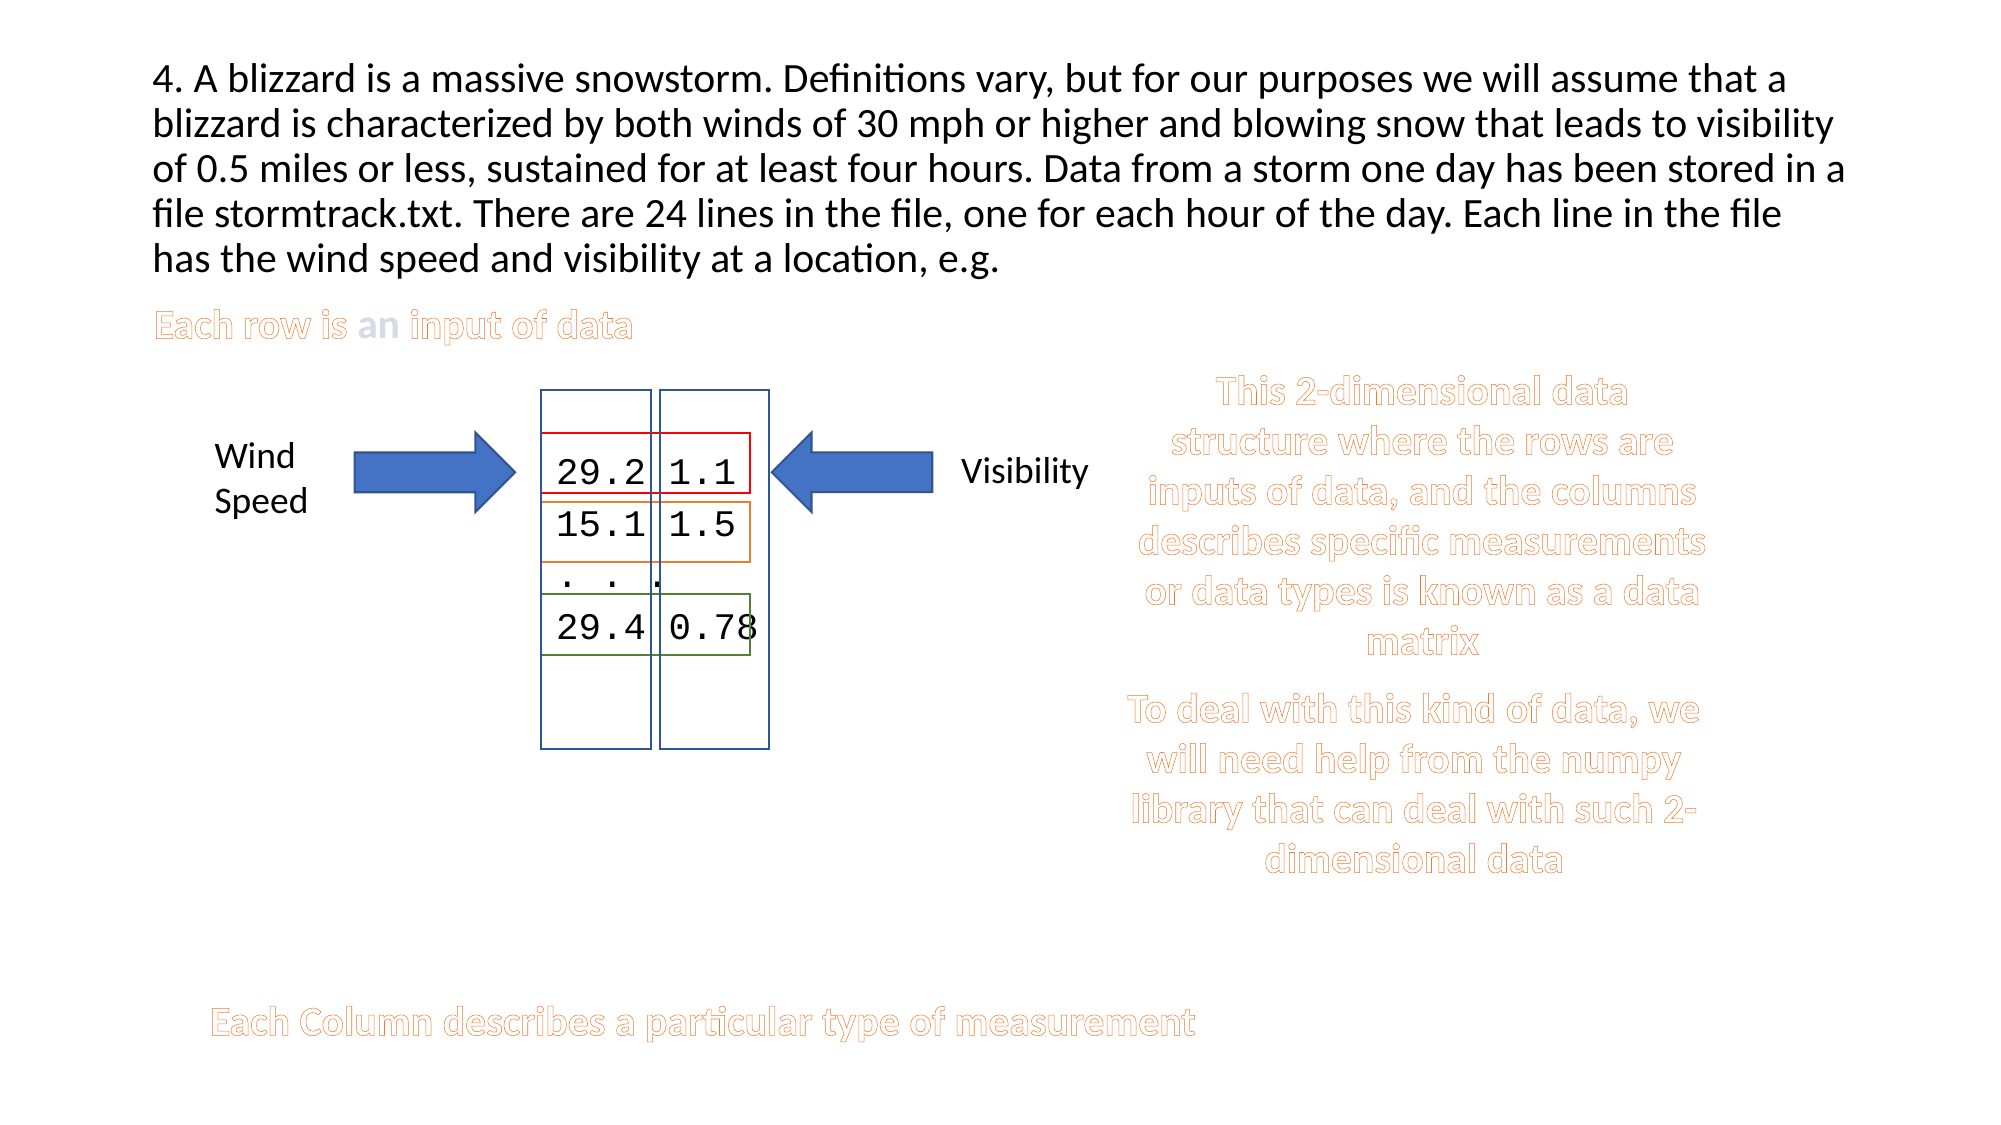

# 4. A blizzard is a massive snowstorm. Definitions vary, but for our purposes we will assume that a blizzard is characterized by both winds of 30 mph or higher and blowing snow that leads to visibility of 0.5 miles or less, sustained for at least four hours. Data from a storm one day has been stored in a file stormtrack.txt. There are 24 lines in the file, one for each hour of the day. Each line in the file has the wind speed and visibility at a location, e.g.
Each row is an input of data
This 2-dimensional data structure where the rows are inputs of data, and the columns describes specific measurements or data types is known as a data matrix

Wind Speed

29.2 1.1
15.1 1.5
. . .
29.4 0.78

Visibility

To deal with this kind of data, we will need help from the numpy library that can deal with such 2-dimensional data
Each Column describes a particular type of measurement